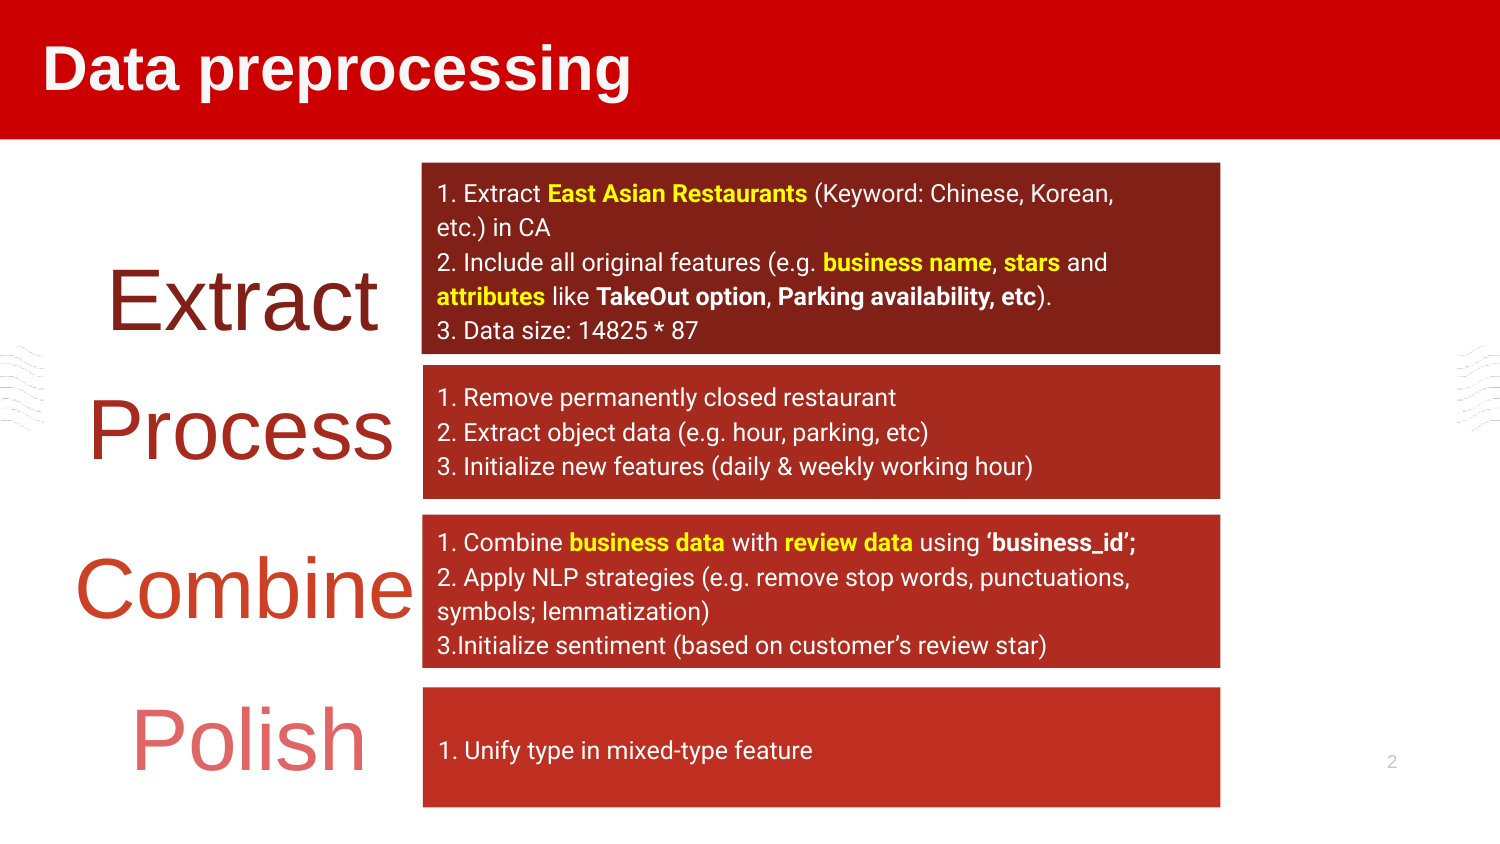

Data preprocessing

1. Extract East Asian Restaurants (Keyword: Chinese, Korean, etc.) in CA
2. Include all original features (e.g. business name, stars and attributes like TakeOut option, Parking availability, etc).
3. Data size: 14825 * 87
   Extract

1. Remove permanently closed restaurant
2. Extract object data (e.g. hour, parking, etc)
3. Initialize new features (daily & weekly working hour)

Process

Combine
1. Combine business data with review data using ‘business_id’;
2. Apply NLP strategies (e.g. remove stop words, punctuations, symbols; lemmatization)
3.Initialize sentiment (based on customer’s review star)

Polish
1. Unify type in mixed-type feature
2